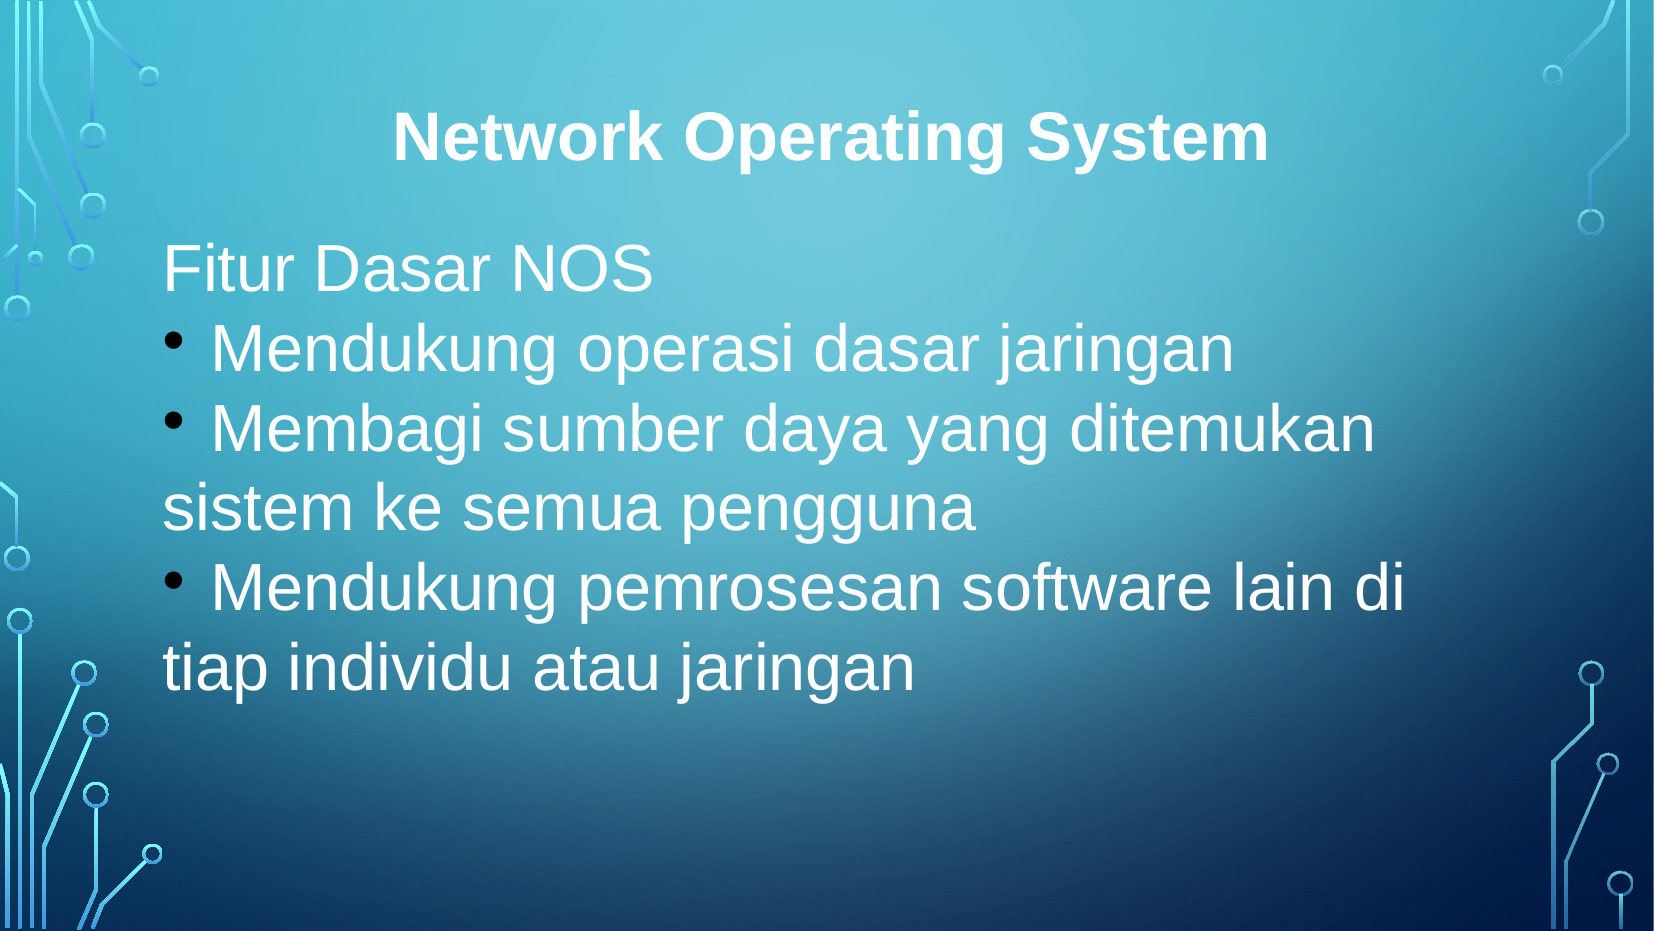

Network Operating System
Fitur Dasar NOS
 Mendukung operasi dasar jaringan
 Membagi sumber daya yang ditemukan sistem ke semua pengguna
 Mendukung pemrosesan software lain di tiap individu atau jaringan